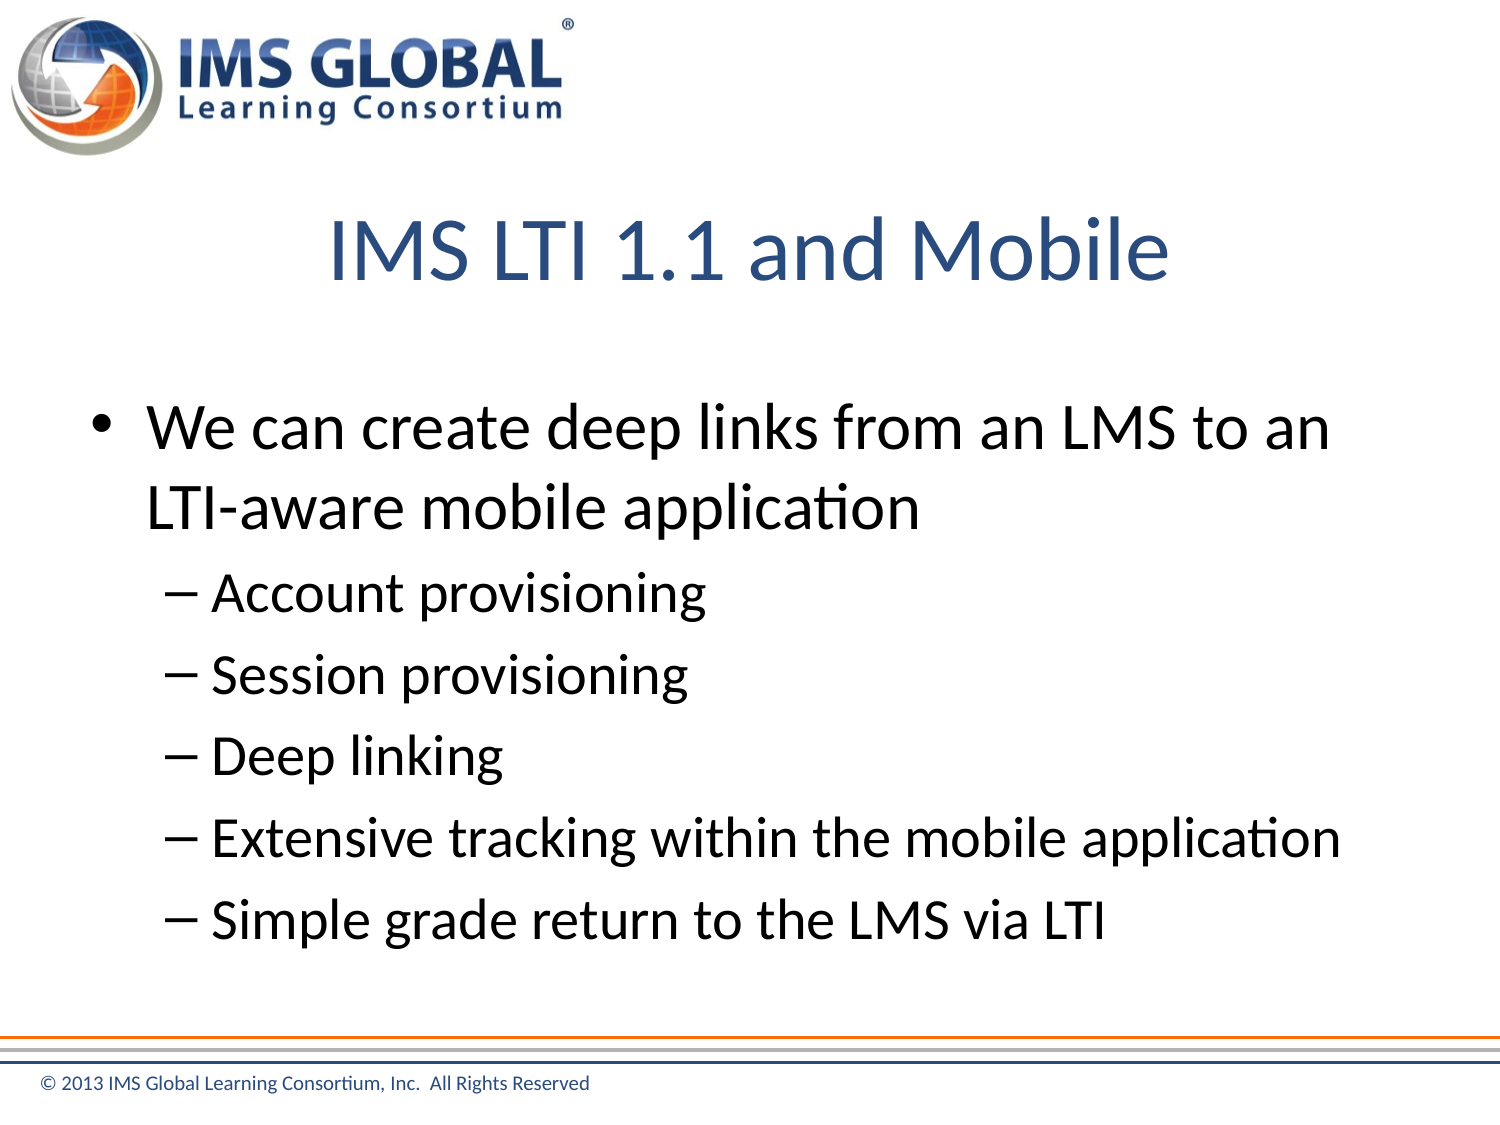

# IMS LTI 1.1 and Mobile
We can create deep links from an LMS to an LTI-aware mobile application
Account provisioning
Session provisioning
Deep linking
Extensive tracking within the mobile application
Simple grade return to the LMS via LTI